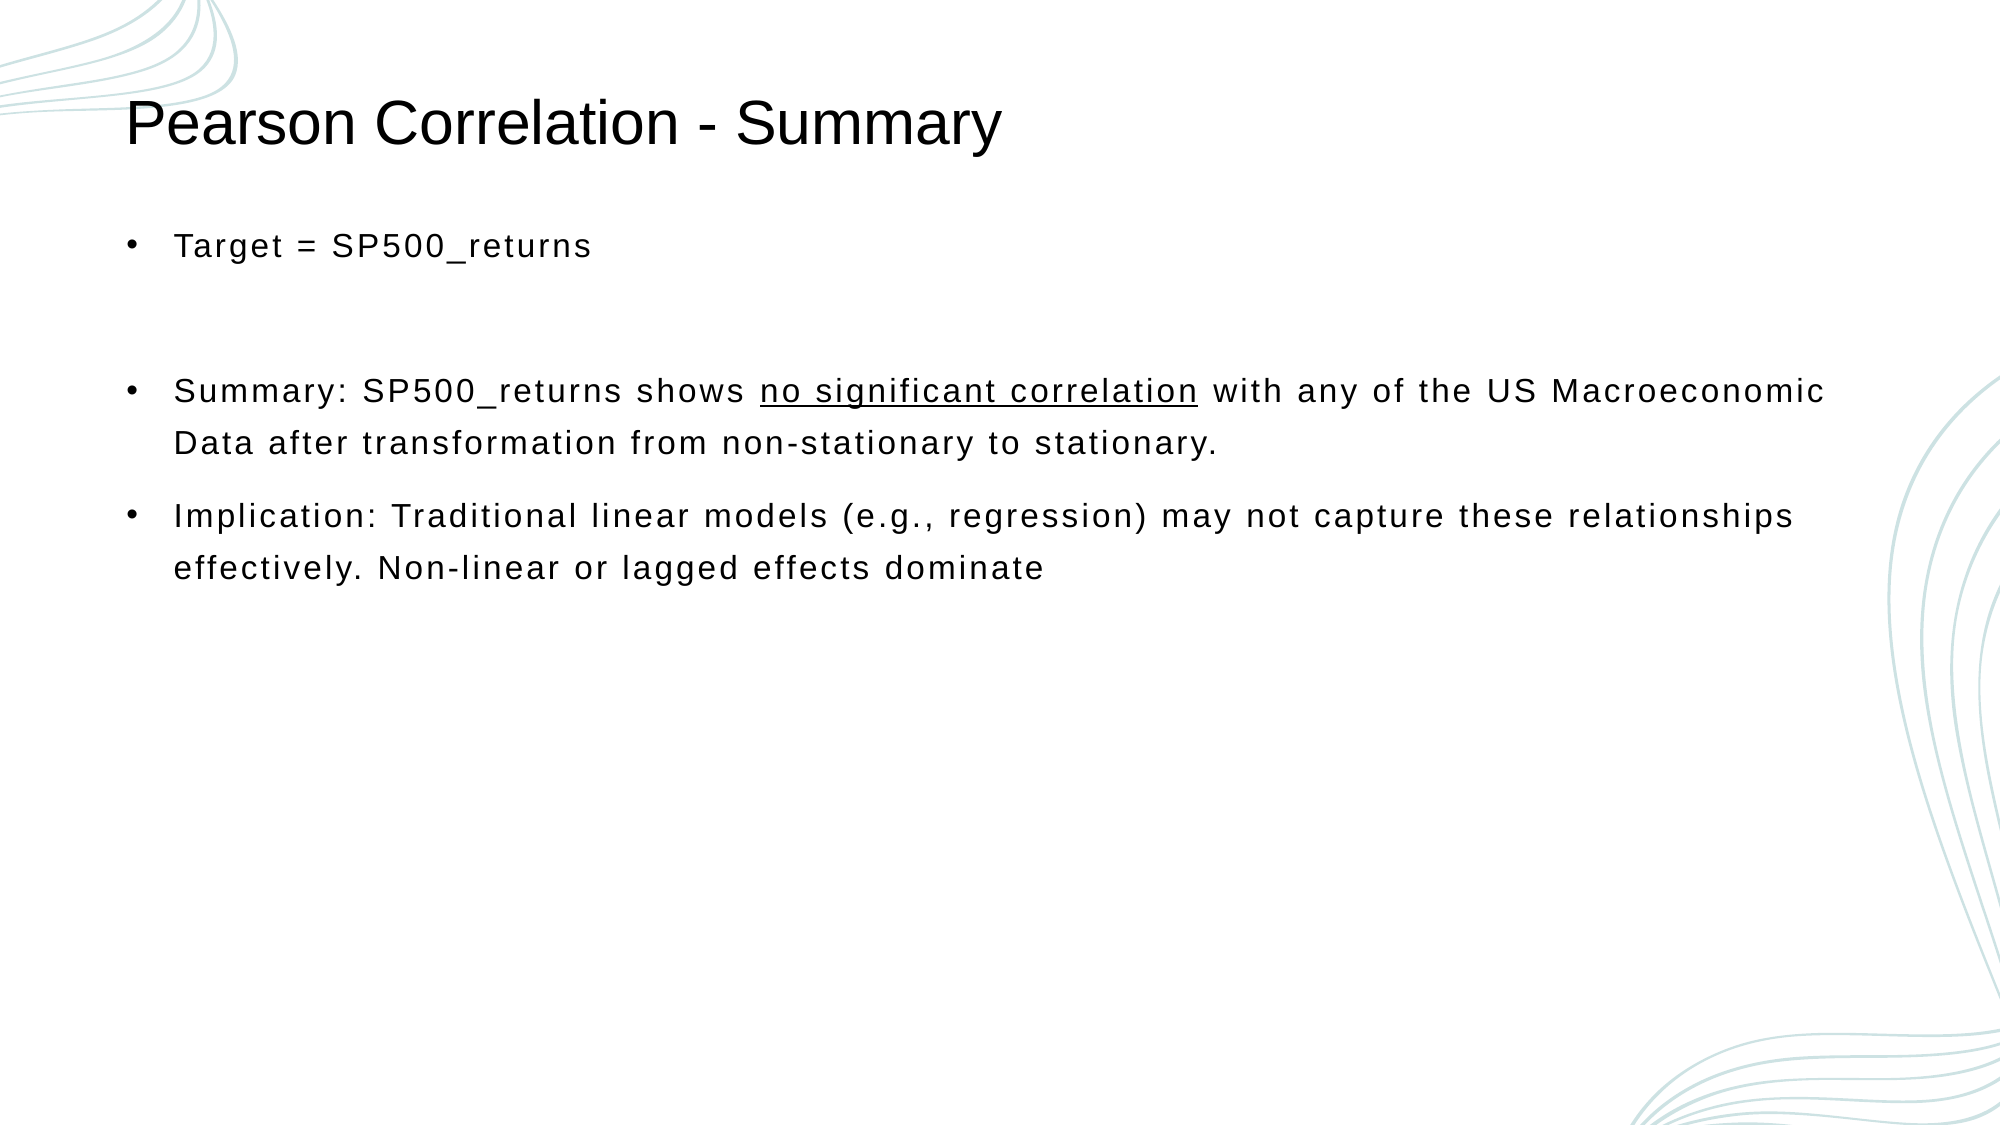

Pearson Correlation - Summary
Target = SP500_returns

Summary: SP500_returns shows no significant correlation with any of the US Macroeconomic Data after transformation from non-stationary to stationary.
Implication: Traditional linear models (e.g., regression) may not capture these relationships effectively. Non-linear or lagged effects dominate